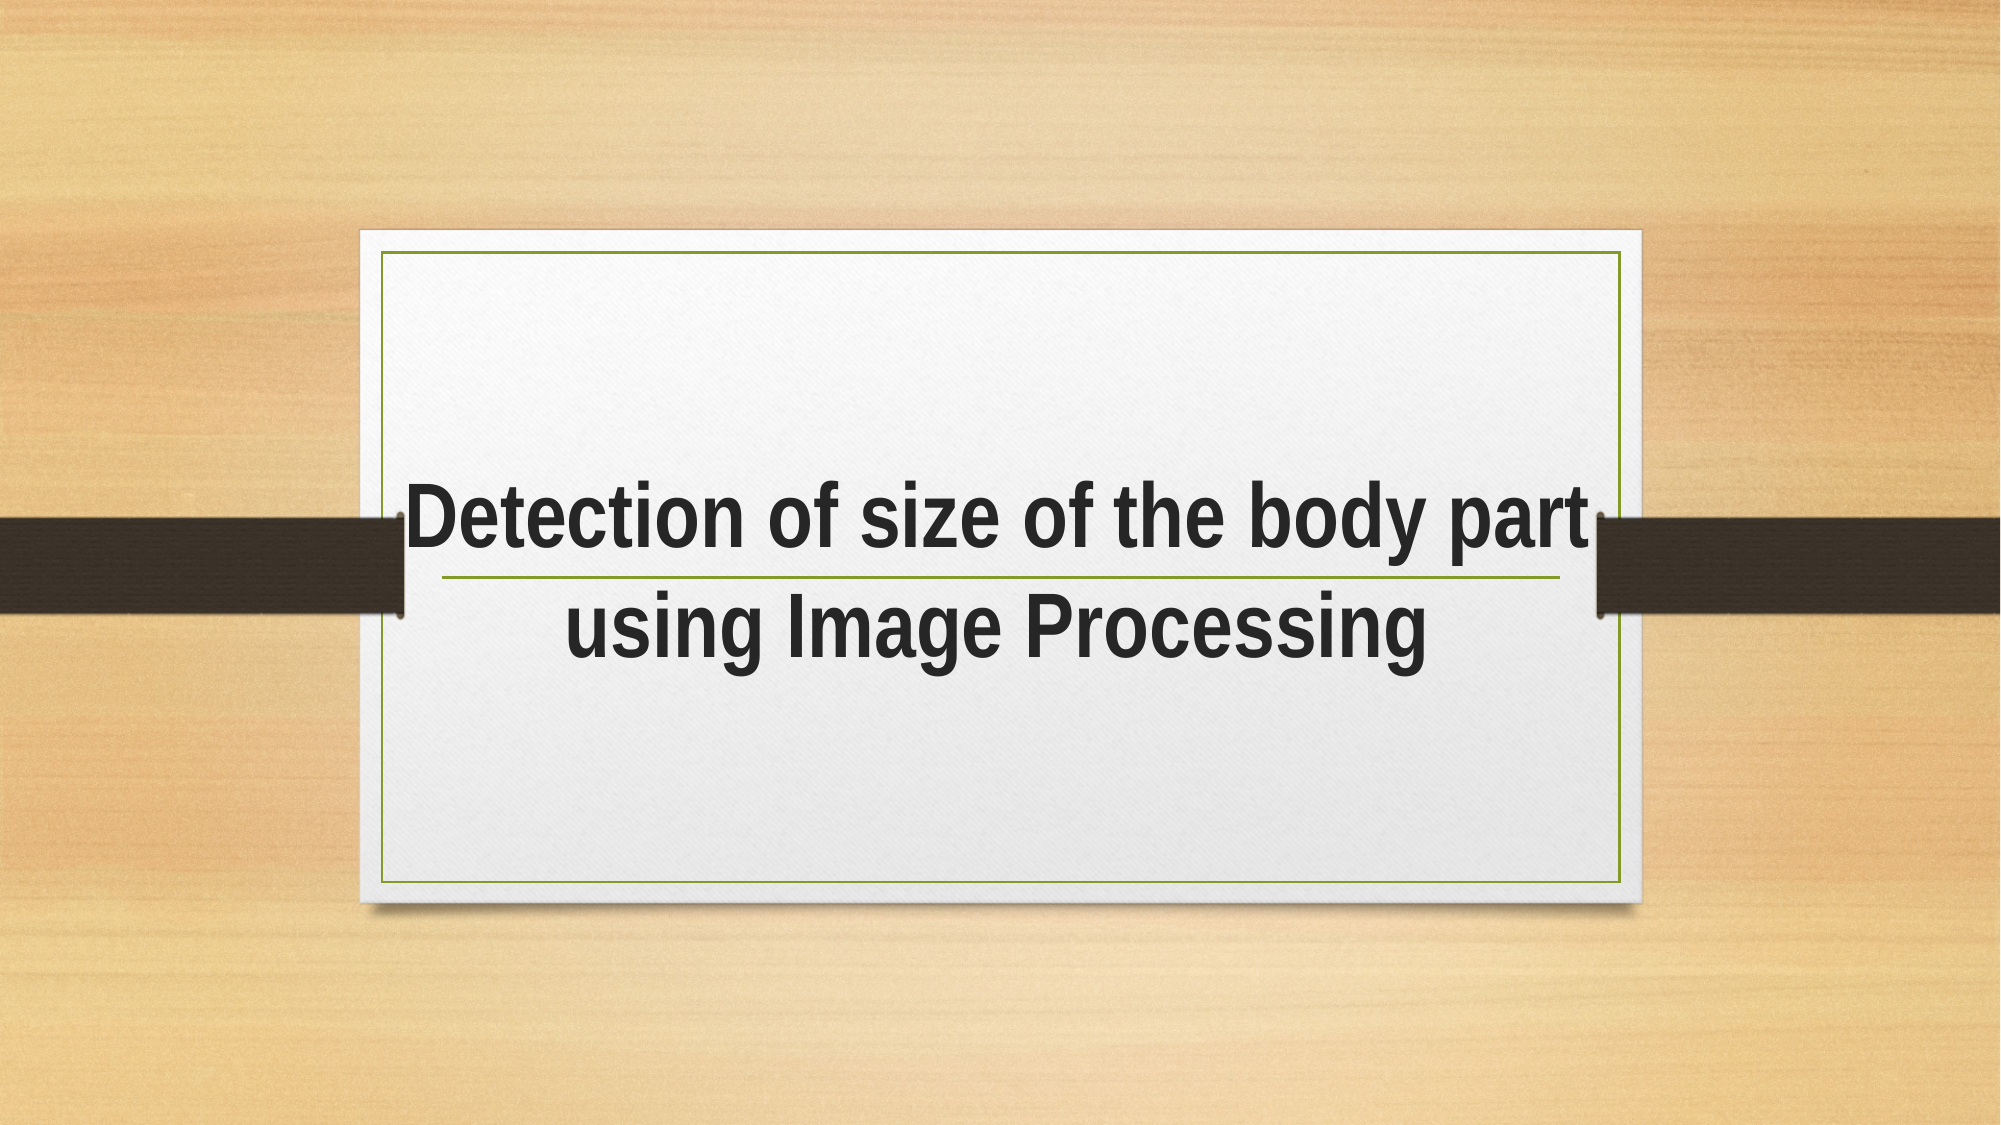

# Detection of size of the body part using Image Processing